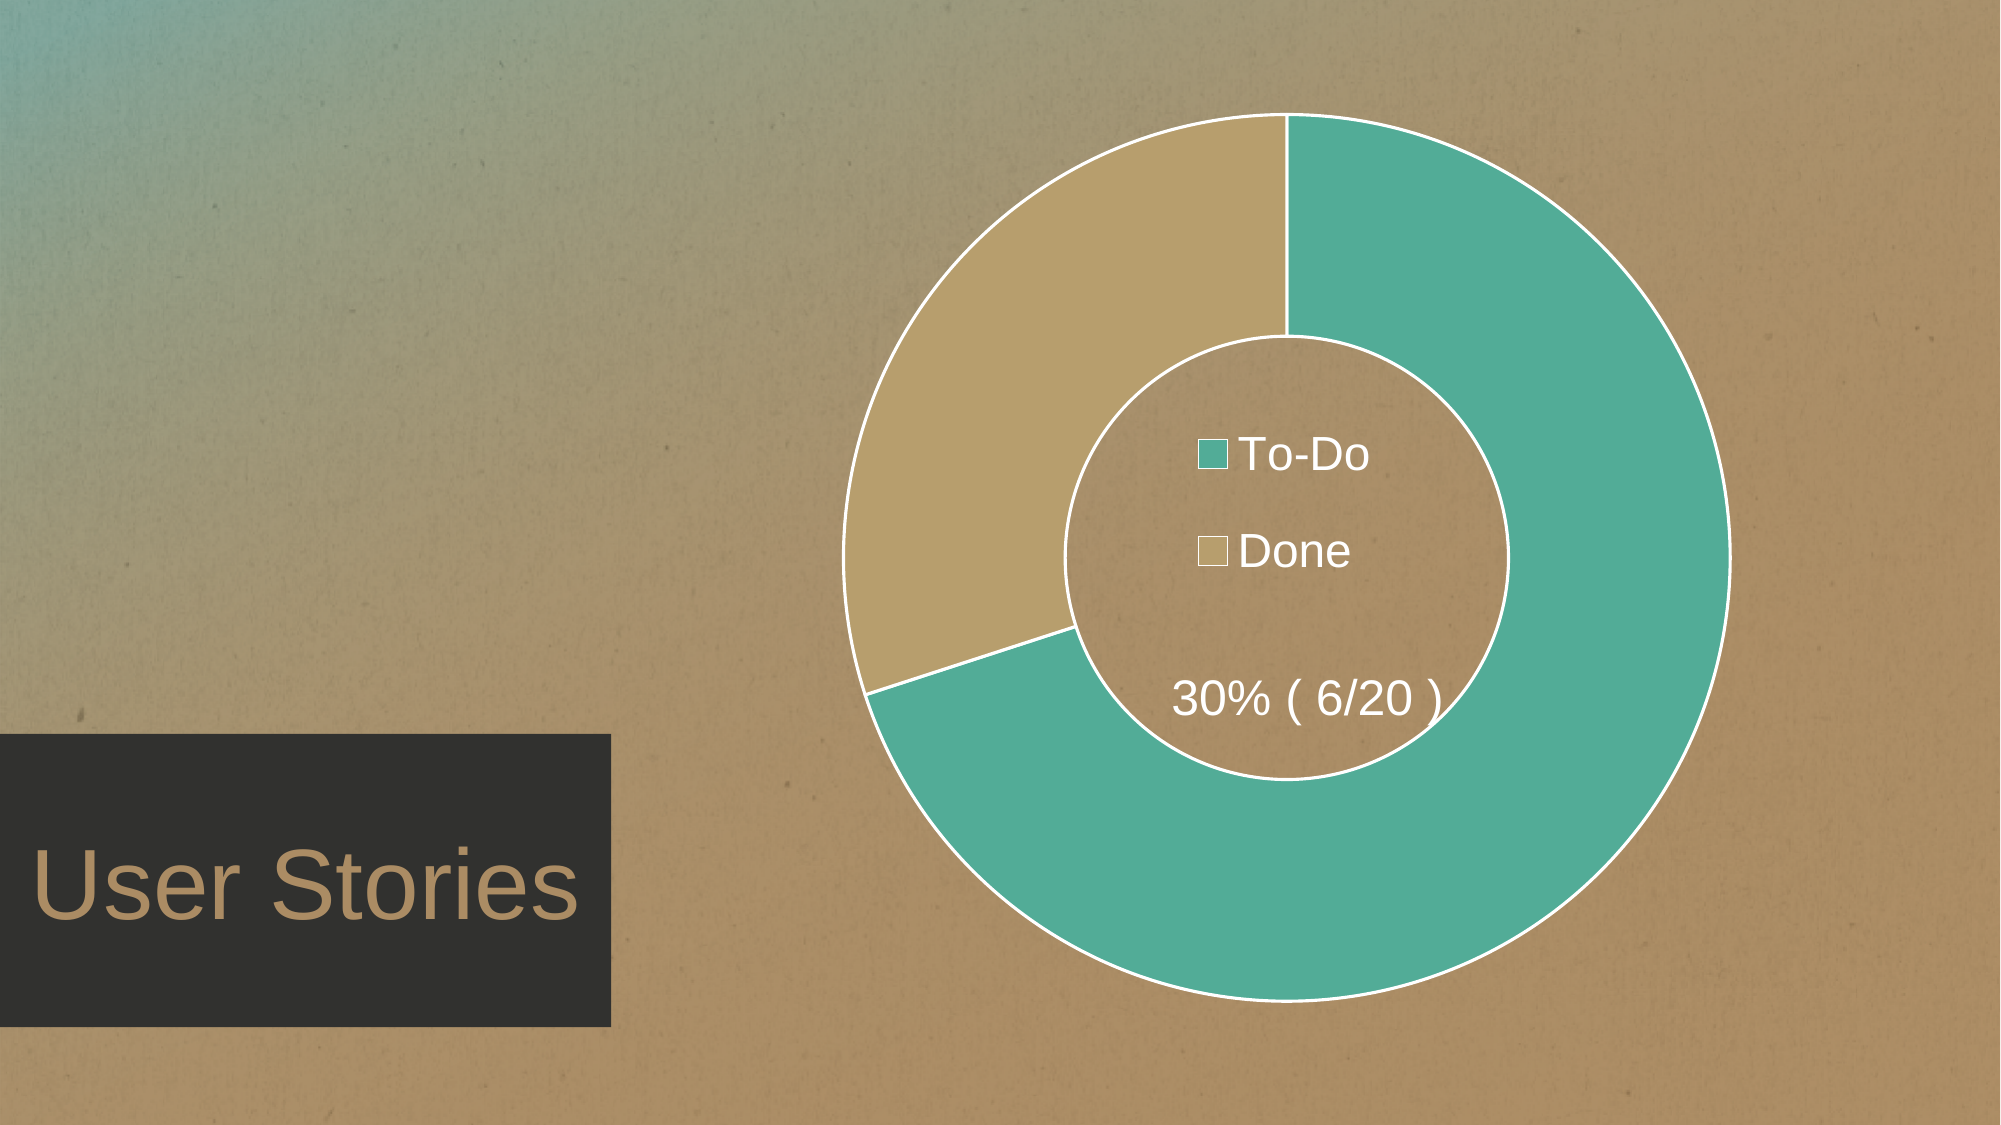

### Chart

| Category | User Story |
|---|---|
| To-Do | 14.0 |
| Done | 6.0 |
30% ( 6/20 )

User Stories